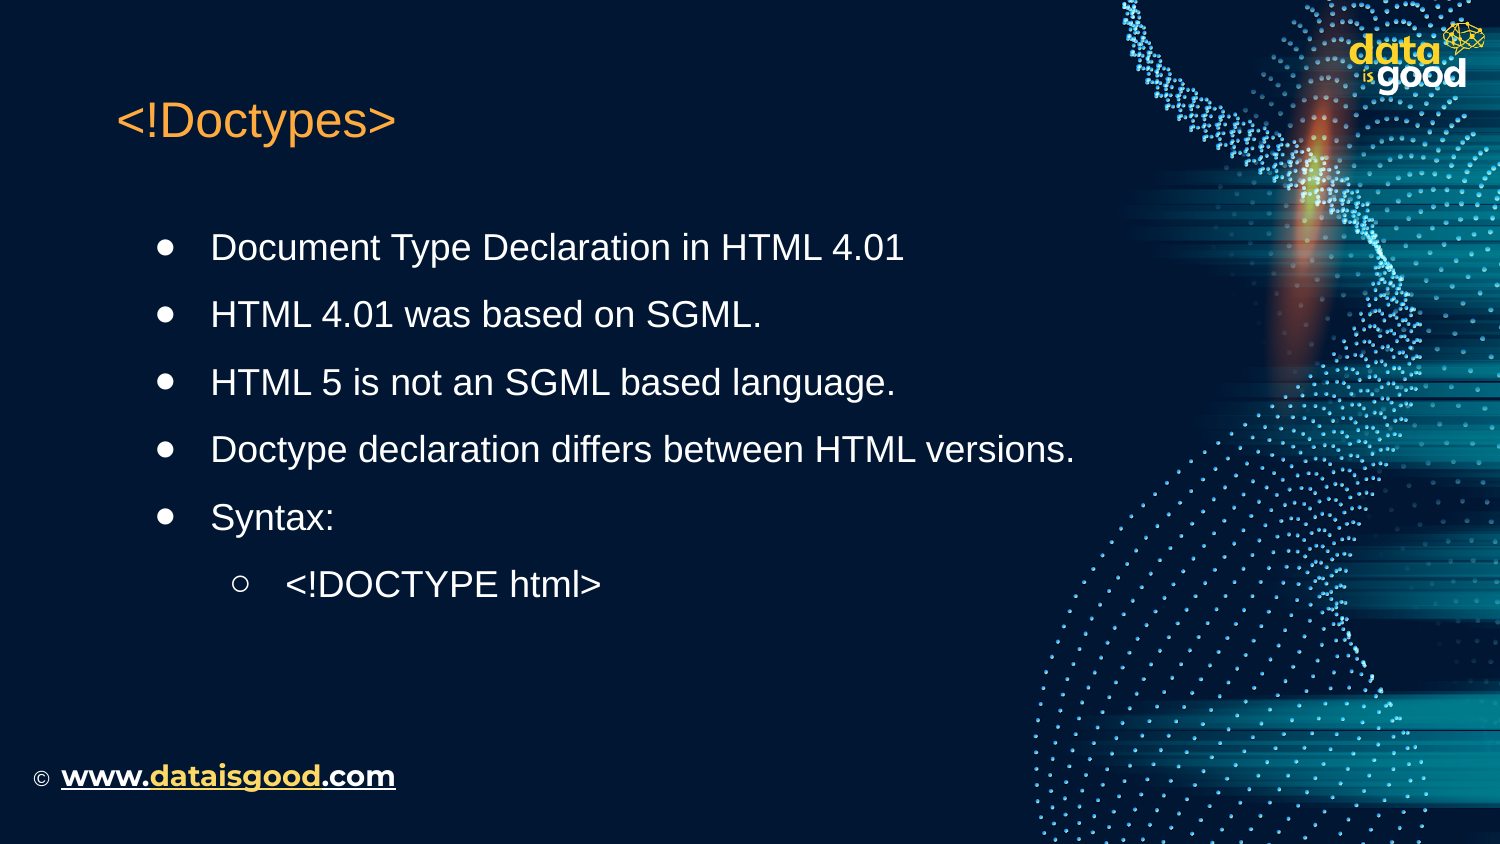

# <!Doctypes>
Document Type Declaration in HTML 4.01
HTML 4.01 was based on SGML.
HTML 5 is not an SGML based language.
Doctype declaration differs between HTML versions.
Syntax:
<!DOCTYPE html>